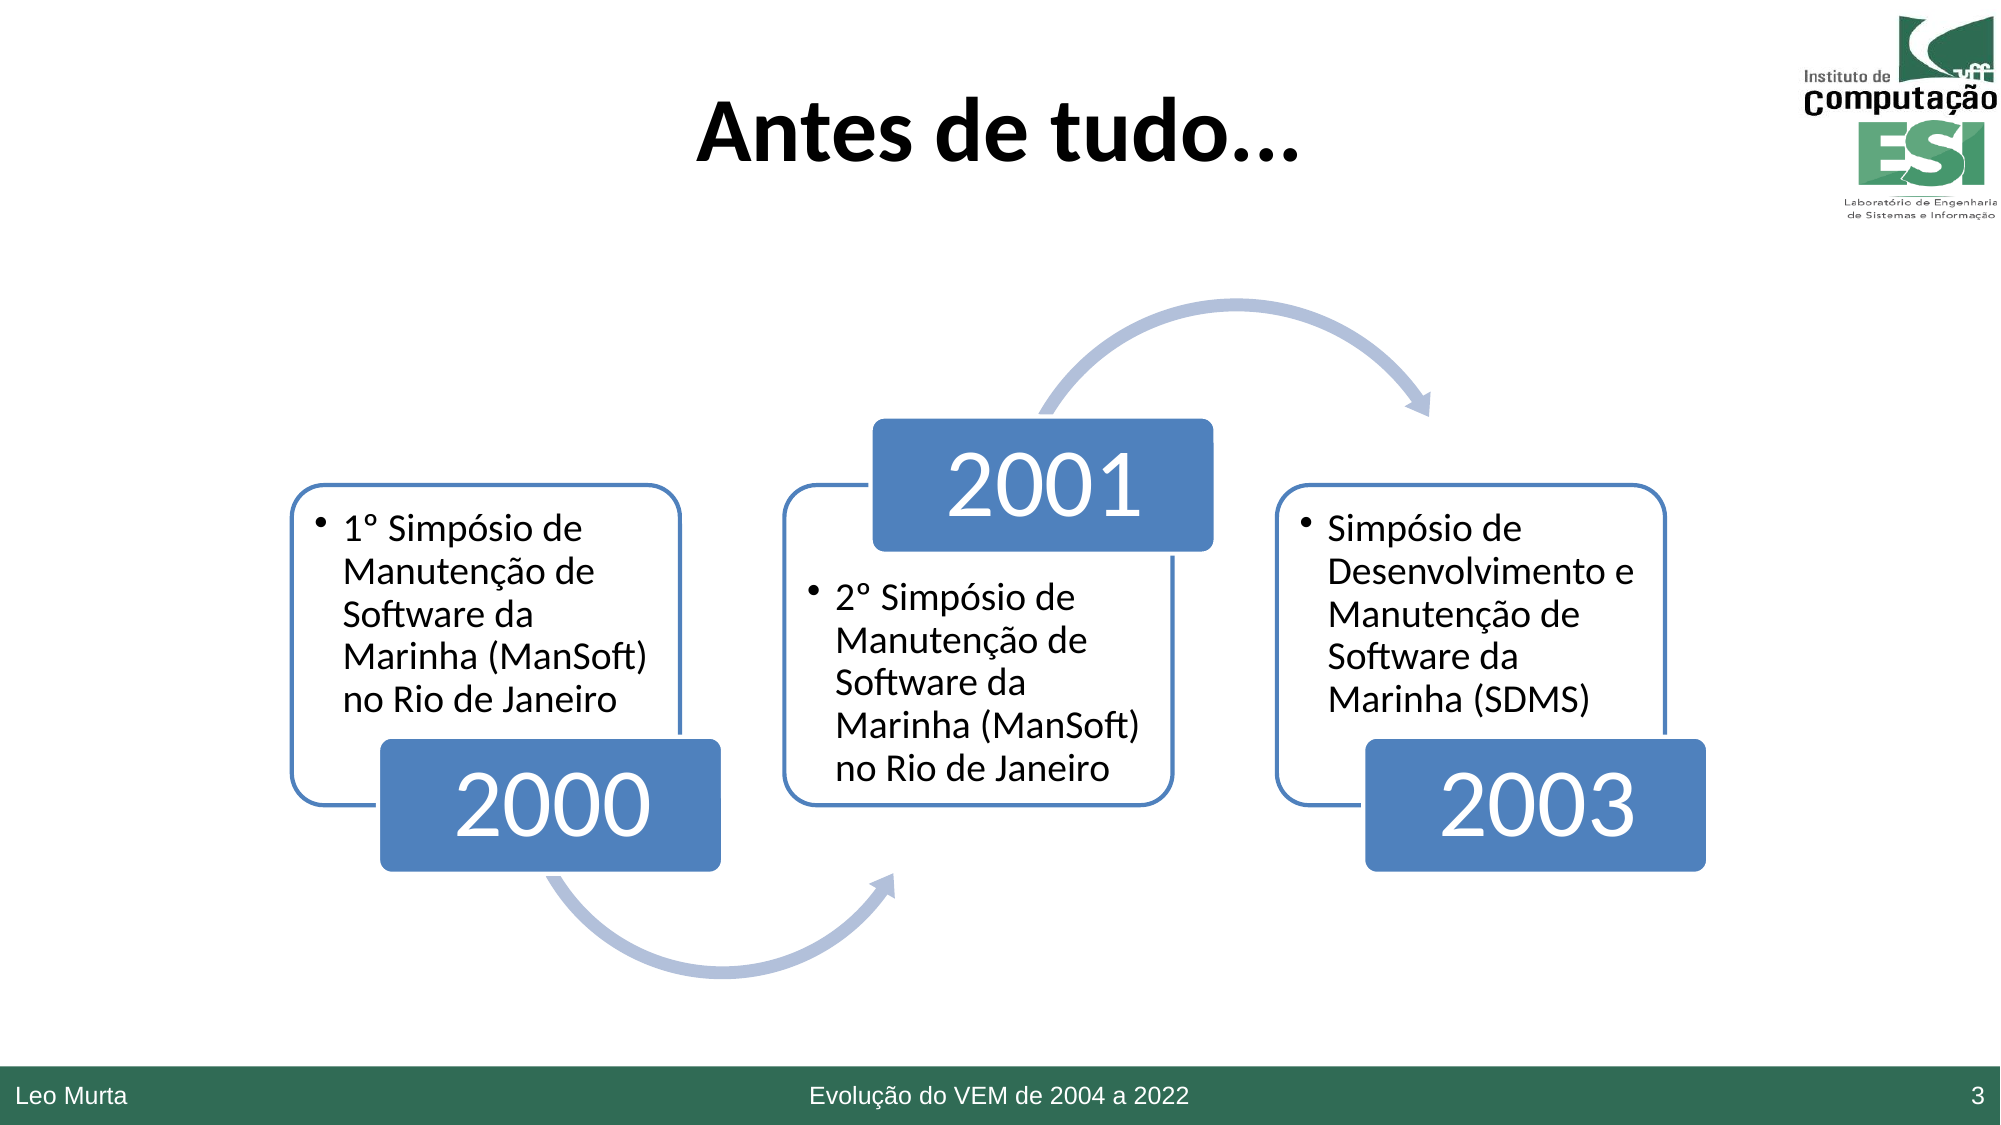

# Antes de tudo...
1º Simpósio de Manutenção de Software da Marinha (ManSoft) no Rio de Janeiro
2000
2º Simpósio de Manutenção de Software da Marinha (ManSoft) no Rio de Janeiro
2001
Simpósio de Desenvolvimento e Manutenção de Software da Marinha (SDMS)
2003
Leo Murta
Evolução do VEM de 2004 a 2022
3